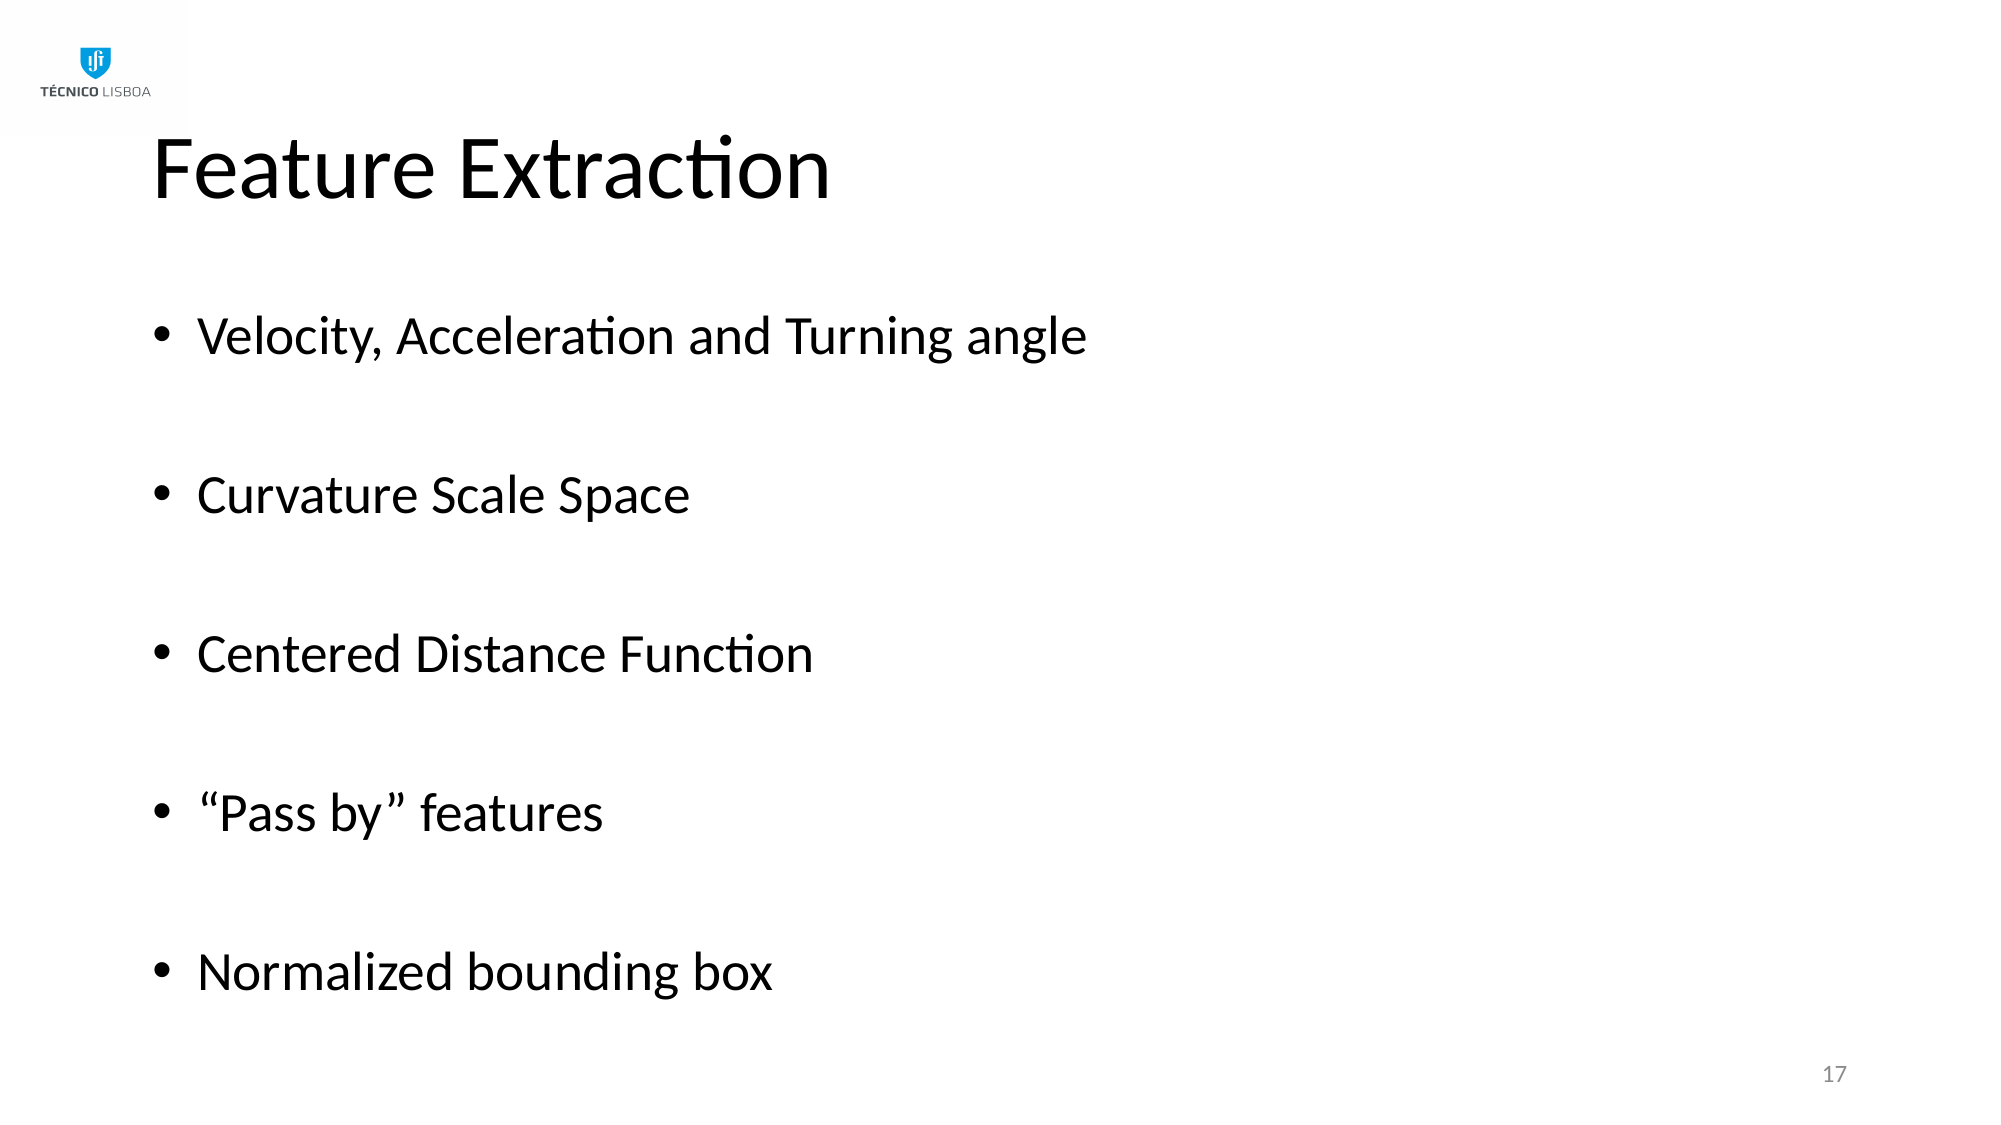

# Feature Extraction
Velocity, Acceleration and Turning angle

Curvature Scale Space

Centered Distance Function

“Pass by” features

Normalized bounding box

17